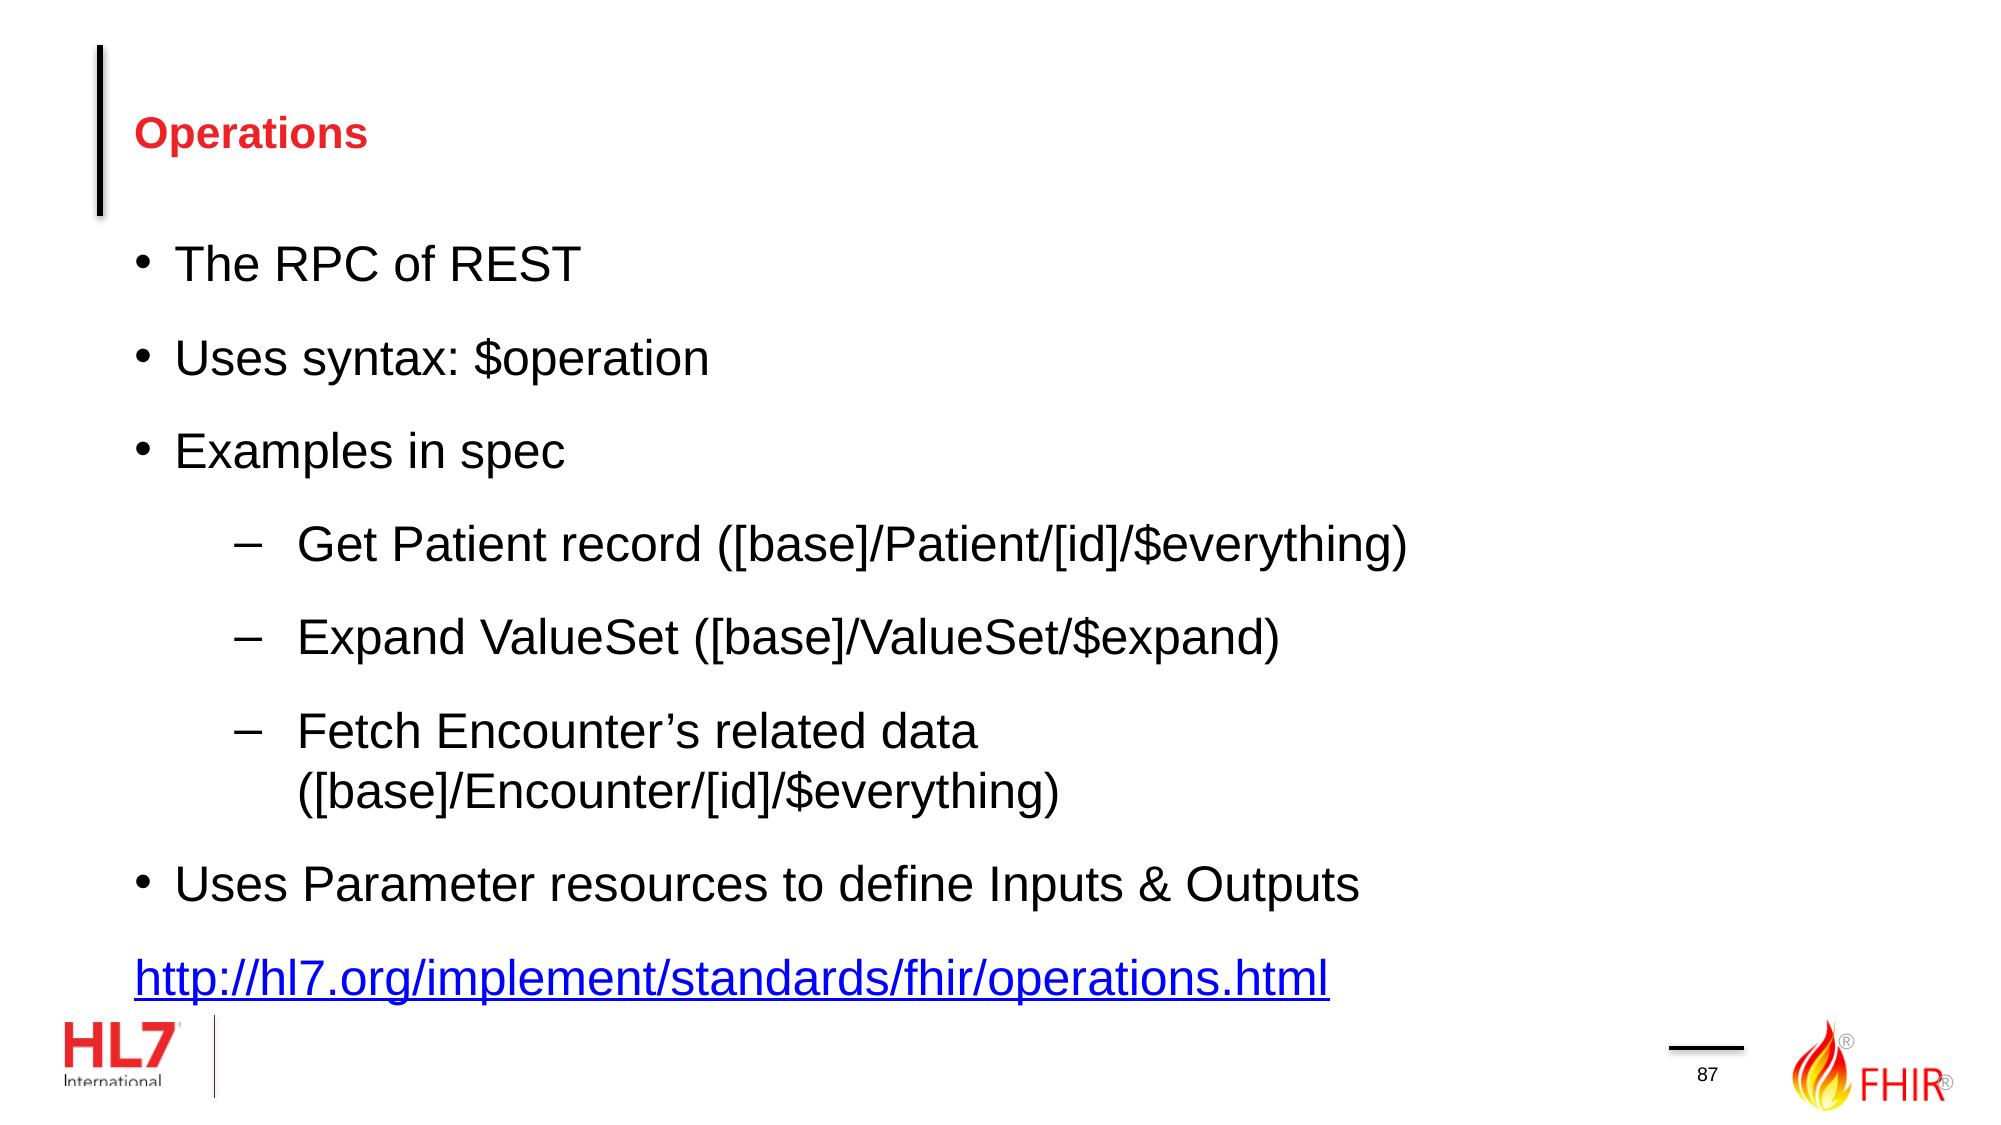

# Operations
The RPC of REST
Uses syntax: $operation
Examples in spec
Get Patient record ([base]/Patient/[id]/$everything)
Expand ValueSet ([base]/ValueSet/$expand)
Fetch Encounter’s related data ([base]/Encounter/[id]/$everything)
Uses Parameter resources to define Inputs & Outputs
http://hl7.org/implement/standards/fhir/operations.html

87